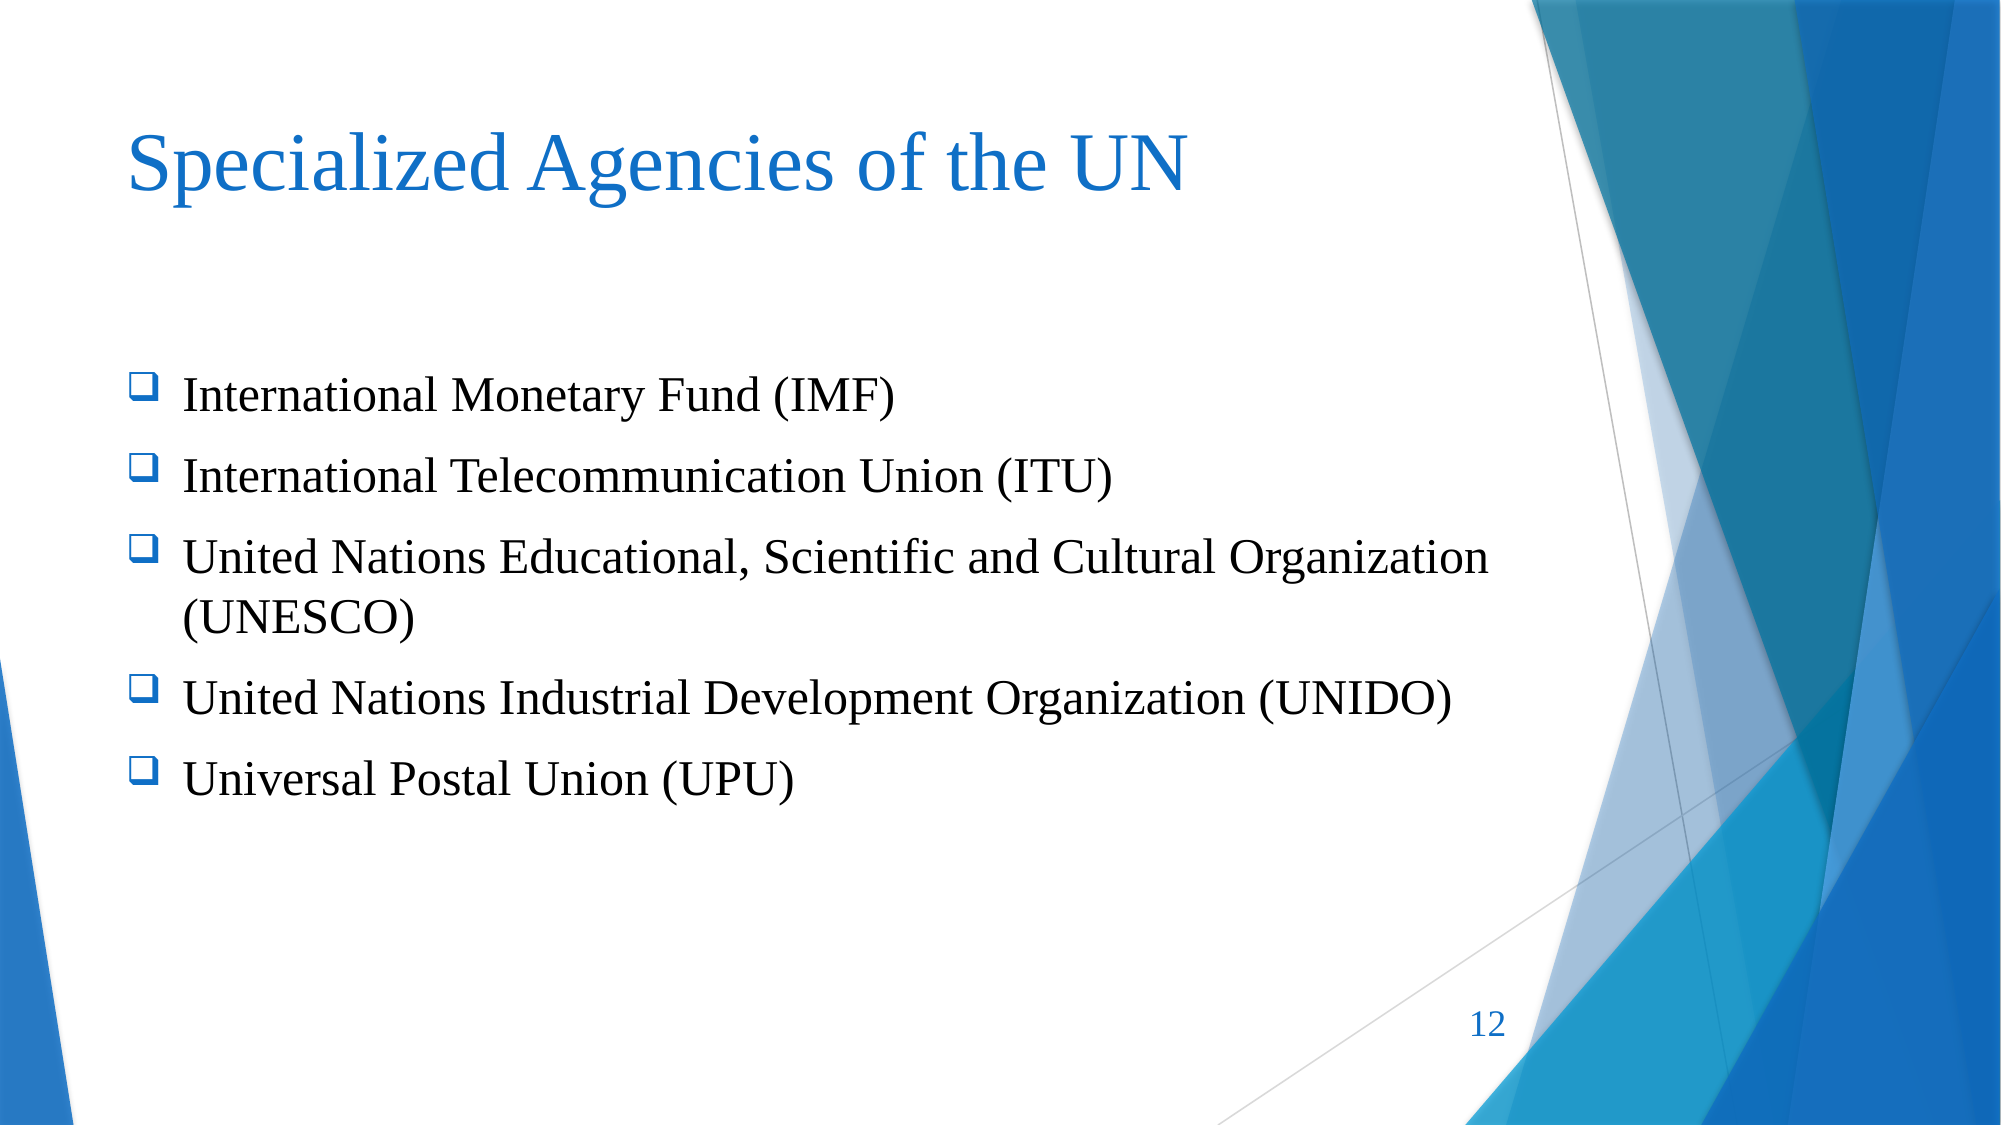

# Specialized Agencies of the UN
International Monetary Fund (IMF)
International Telecommunication Union (ITU)
United Nations Educational, Scientific and Cultural Organization (UNESCO)
United Nations Industrial Development Organization (UNIDO)
Universal Postal Union (UPU)

12